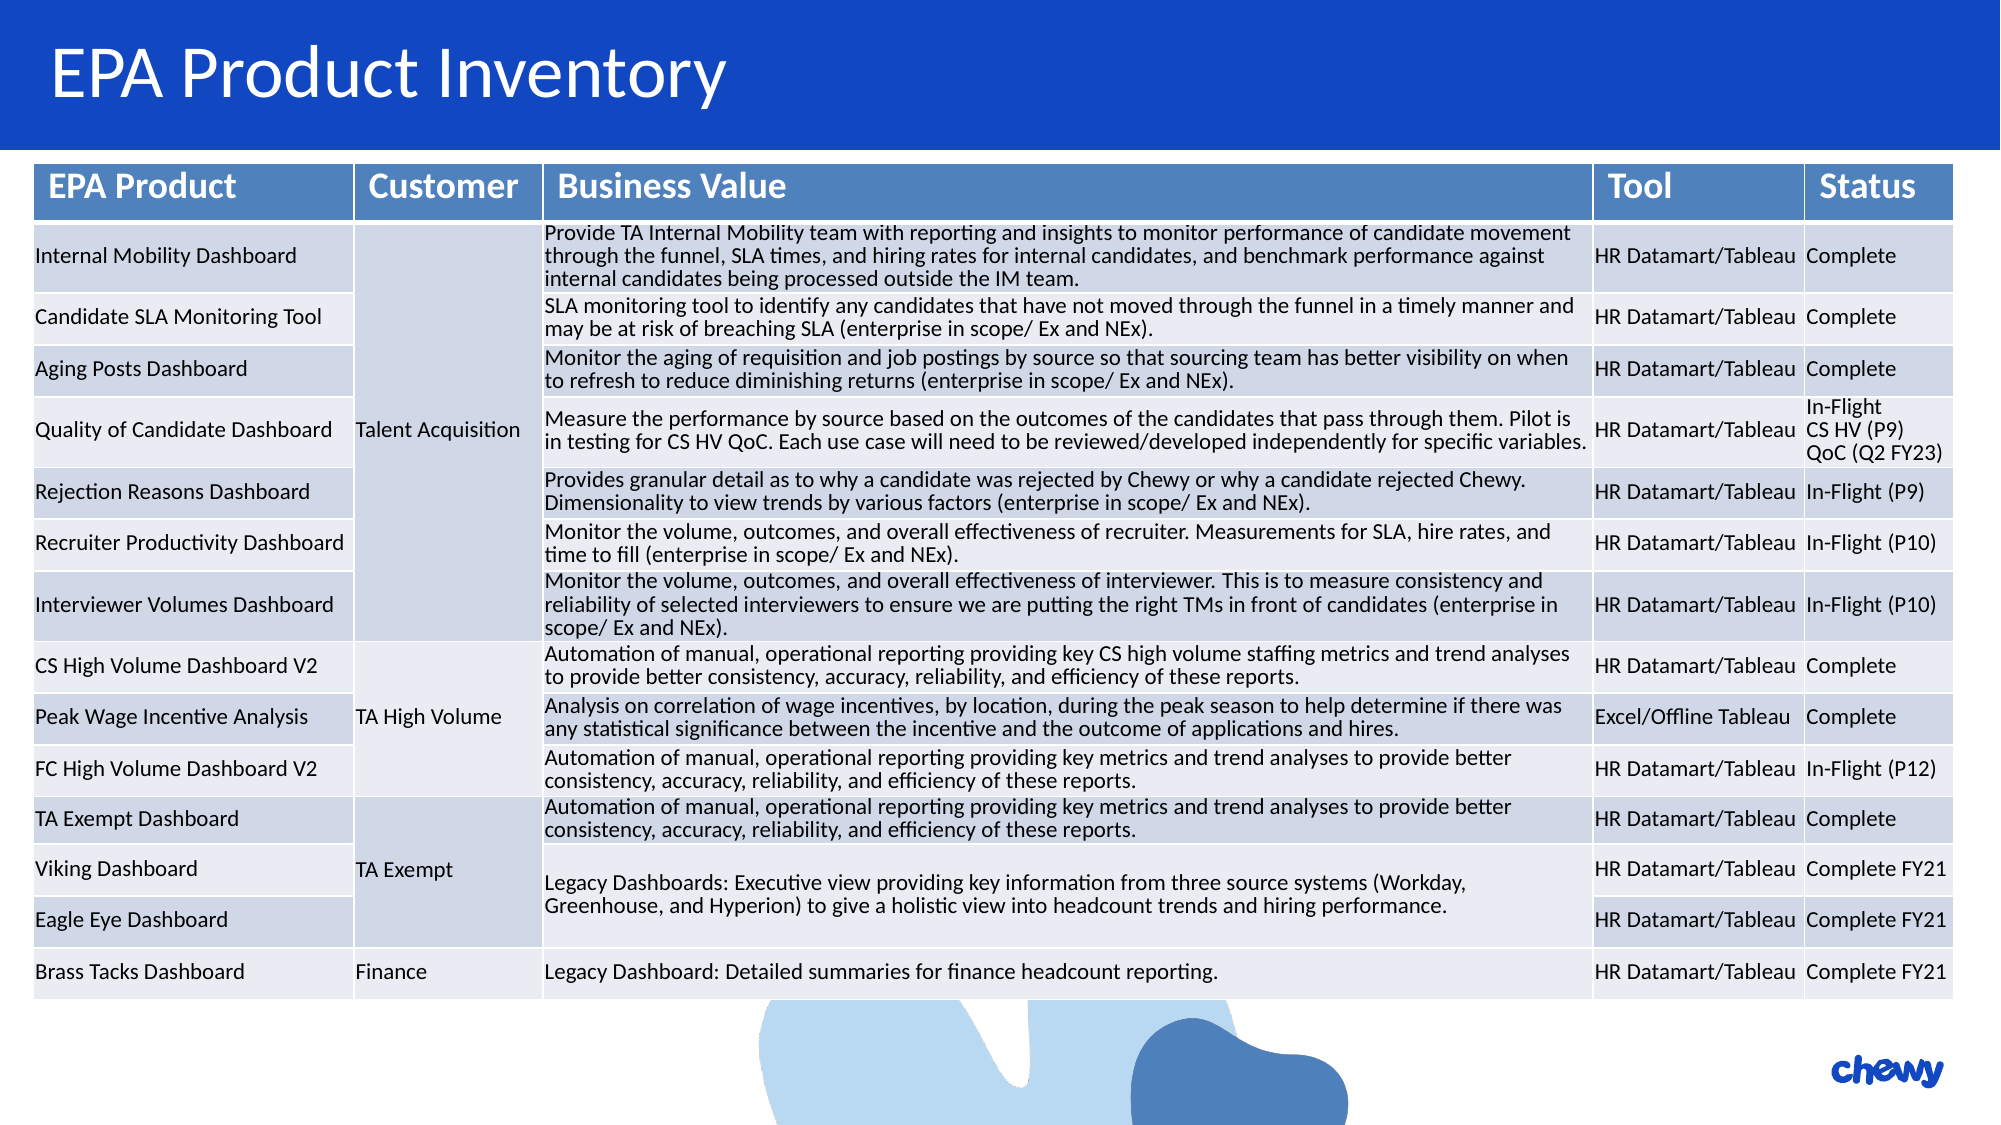

EPA Product Inventory
| EPA Product | Customer | Business Value | Tool | Status |
| --- | --- | --- | --- | --- |
| Internal Mobility Dashboard | Talent Acquisition | Provide TA Internal Mobility team with reporting and insights to monitor performance of candidate movement through the funnel, SLA times, and hiring rates for internal candidates, and benchmark performance against internal candidates being processed outside the IM team. | HR Datamart/Tableau | Complete |
| Candidate SLA Monitoring Tool | Talent Acquisition | SLA monitoring tool to identify any candidates that have not moved through the funnel in a timely manner and may be at risk of breaching SLA (enterprise in scope/ Ex and NEx). | HR Datamart/Tableau | Complete |
| Aging Posts Dashboard |  | Monitor the aging of requisition and job postings by source so that sourcing team has better visibility on when to refresh to reduce diminishing returns (enterprise in scope/ Ex and NEx). | HR Datamart/Tableau | Complete |
| Quality of Candidate Dashboard | Talent Acquisition | Measure the performance by source based on the outcomes of the candidates that pass through them. Pilot is in testing for CS HV QoC. Each use case will need to be reviewed/developed independently for specific variables. | HR Datamart/Tableau | In-Flight CS HV (P9) QoC (Q2 FY23) |
| Rejection Reasons Dashboard | Talent Acquisition | Provides granular detail as to why a candidate was rejected by Chewy or why a candidate rejected Chewy. Dimensionality to view trends by various factors (enterprise in scope/ Ex and NEx). | HR Datamart/Tableau | In-Flight (P9) |
| Recruiter Productivity Dashboard | Talent Acquisition | Monitor the volume, outcomes, and overall effectiveness of recruiter. Measurements for SLA, hire rates, and time to fill (enterprise in scope/ Ex and NEx). | HR Datamart/Tableau | In-Flight (P10) |
| Interviewer Volumes Dashboard | Talent Acquisition | Monitor the volume, outcomes, and overall effectiveness of interviewer. This is to measure consistency and reliability of selected interviewers to ensure we are putting the right TMs in front of candidates (enterprise in scope/ Ex and NEx). | HR Datamart/Tableau | In-Flight (P10) |
| CS High Volume Dashboard V2 | TA High Volume | Automation of manual, operational reporting providing key CS high volume staffing metrics and trend analyses to provide better consistency, accuracy, reliability, and efficiency of these reports. | HR Datamart/Tableau | Complete |
| Peak Wage Incentive Analysis | TA High Volume | Analysis on correlation of wage incentives, by location, during the peak season to help determine if there was any statistical significance between the incentive and the outcome of applications and hires. | Excel/Offline Tableau | Complete |
| FC High Volume Dashboard V2 | TA High Volume | Automation of manual, operational reporting providing key metrics and trend analyses to provide better consistency, accuracy, reliability, and efficiency of these reports. | HR Datamart/Tableau | In-Flight (P12) |
| TA Exempt Dashboard | TA Exempt | Automation of manual, operational reporting providing key metrics and trend analyses to provide better consistency, accuracy, reliability, and efficiency of these reports. | HR Datamart/Tableau | Complete |
| Viking Dashboard | TA Exempt | Legacy Dashboards: Executive view providing key information from three source systems (Workday, Greenhouse, and Hyperion) to give a holistic view into headcount trends and hiring performance. | HR Datamart/Tableau | Complete FY21 |
| Eagle Eye Dashboard | TA Exempt |  | HR Datamart/Tableau | Complete FY21 |
| Brass Tacks Dashboard | Finance | Legacy Dashboard: Detailed summaries for finance headcount reporting. | HR Datamart/Tableau | Complete FY21 |